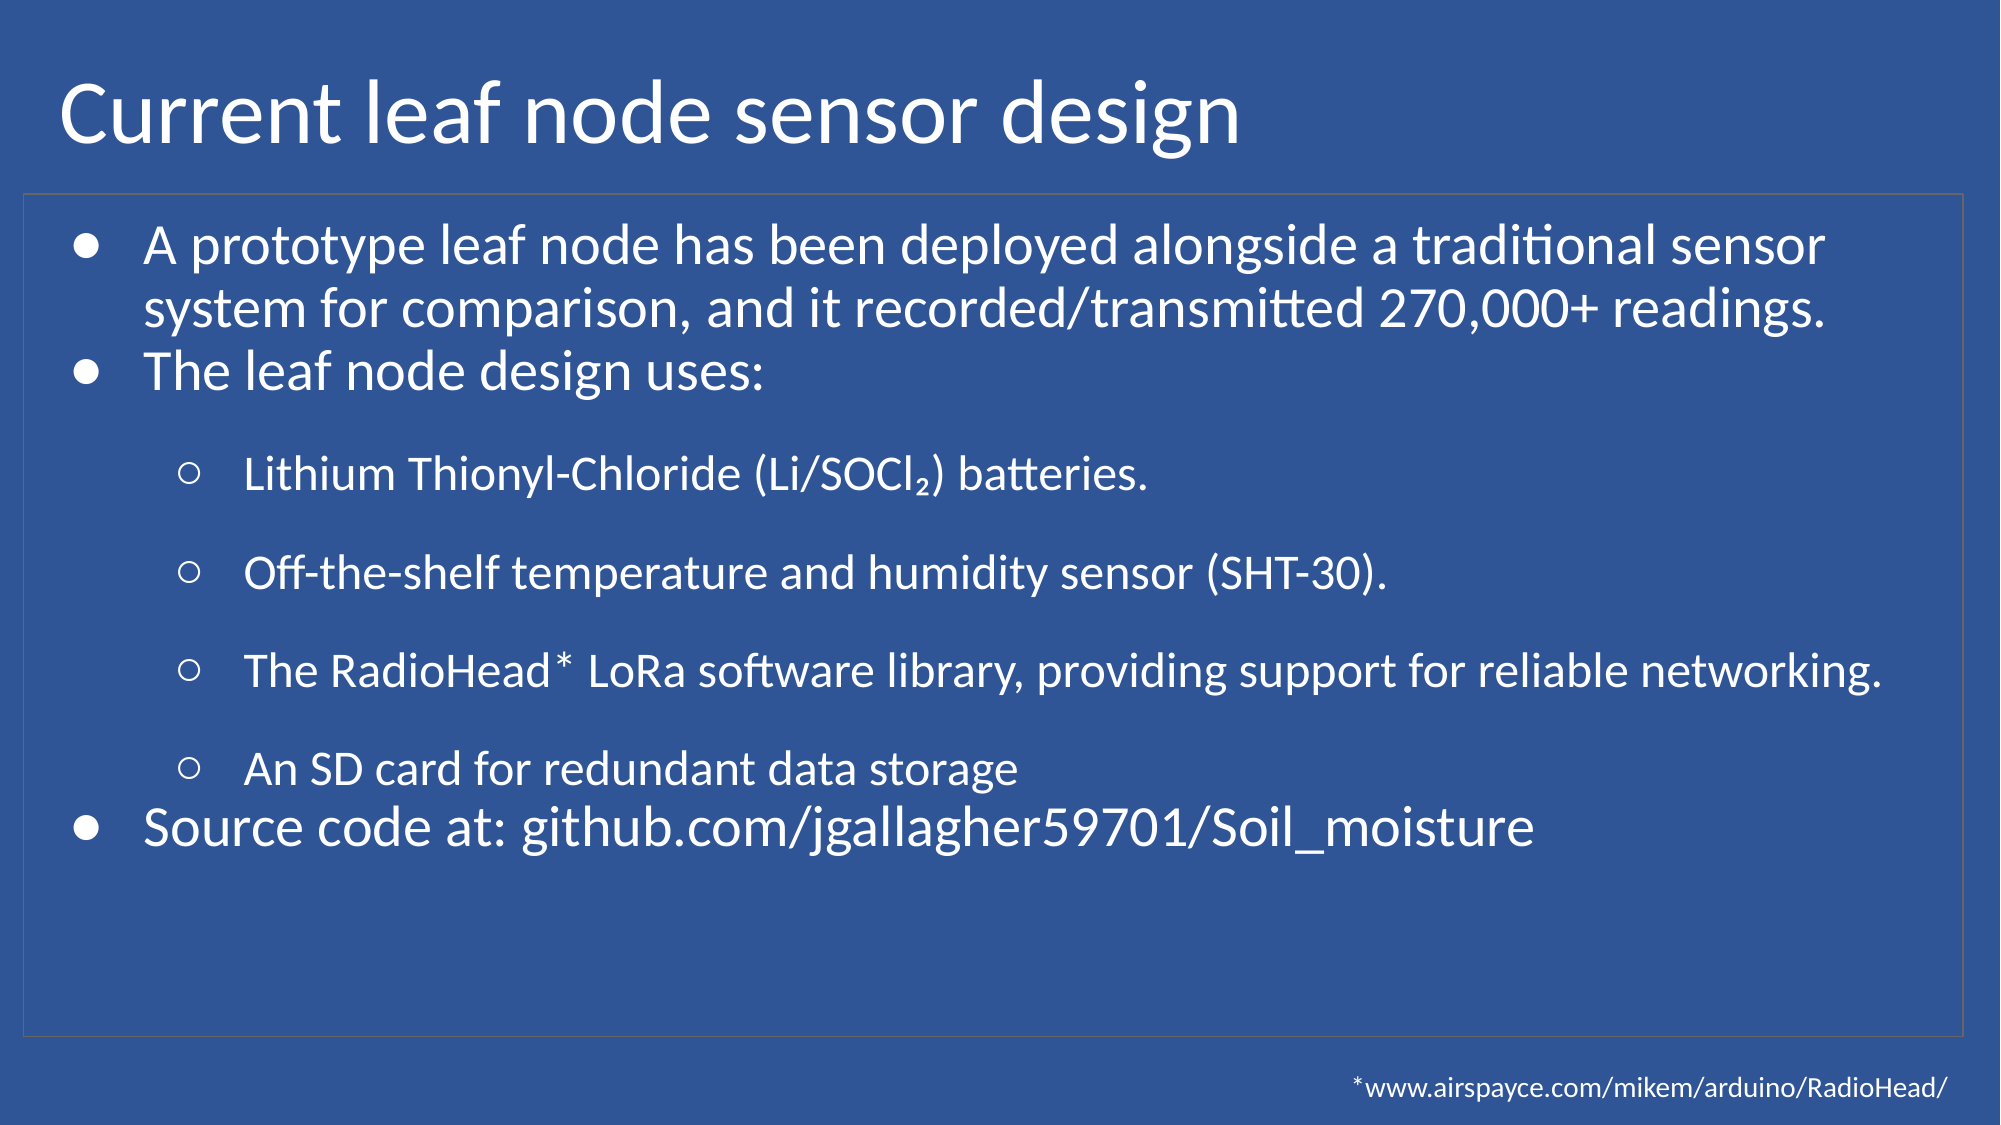

# Current leaf node sensor design
A prototype leaf node has been deployed alongside a traditional sensor system for comparison, and it recorded/transmitted 270,000+ readings.
The leaf node design uses:
Lithium Thionyl-Chloride (Li/SOCl₂) batteries.
Off-the-shelf temperature and humidity sensor (SHT-30).
The RadioHead* LoRa software library, providing support for reliable networking.
An SD card for redundant data storage
Source code at: github.com/jgallagher59701/Soil_moisture

*www.airspayce.com/mikem/arduino/RadioHead/